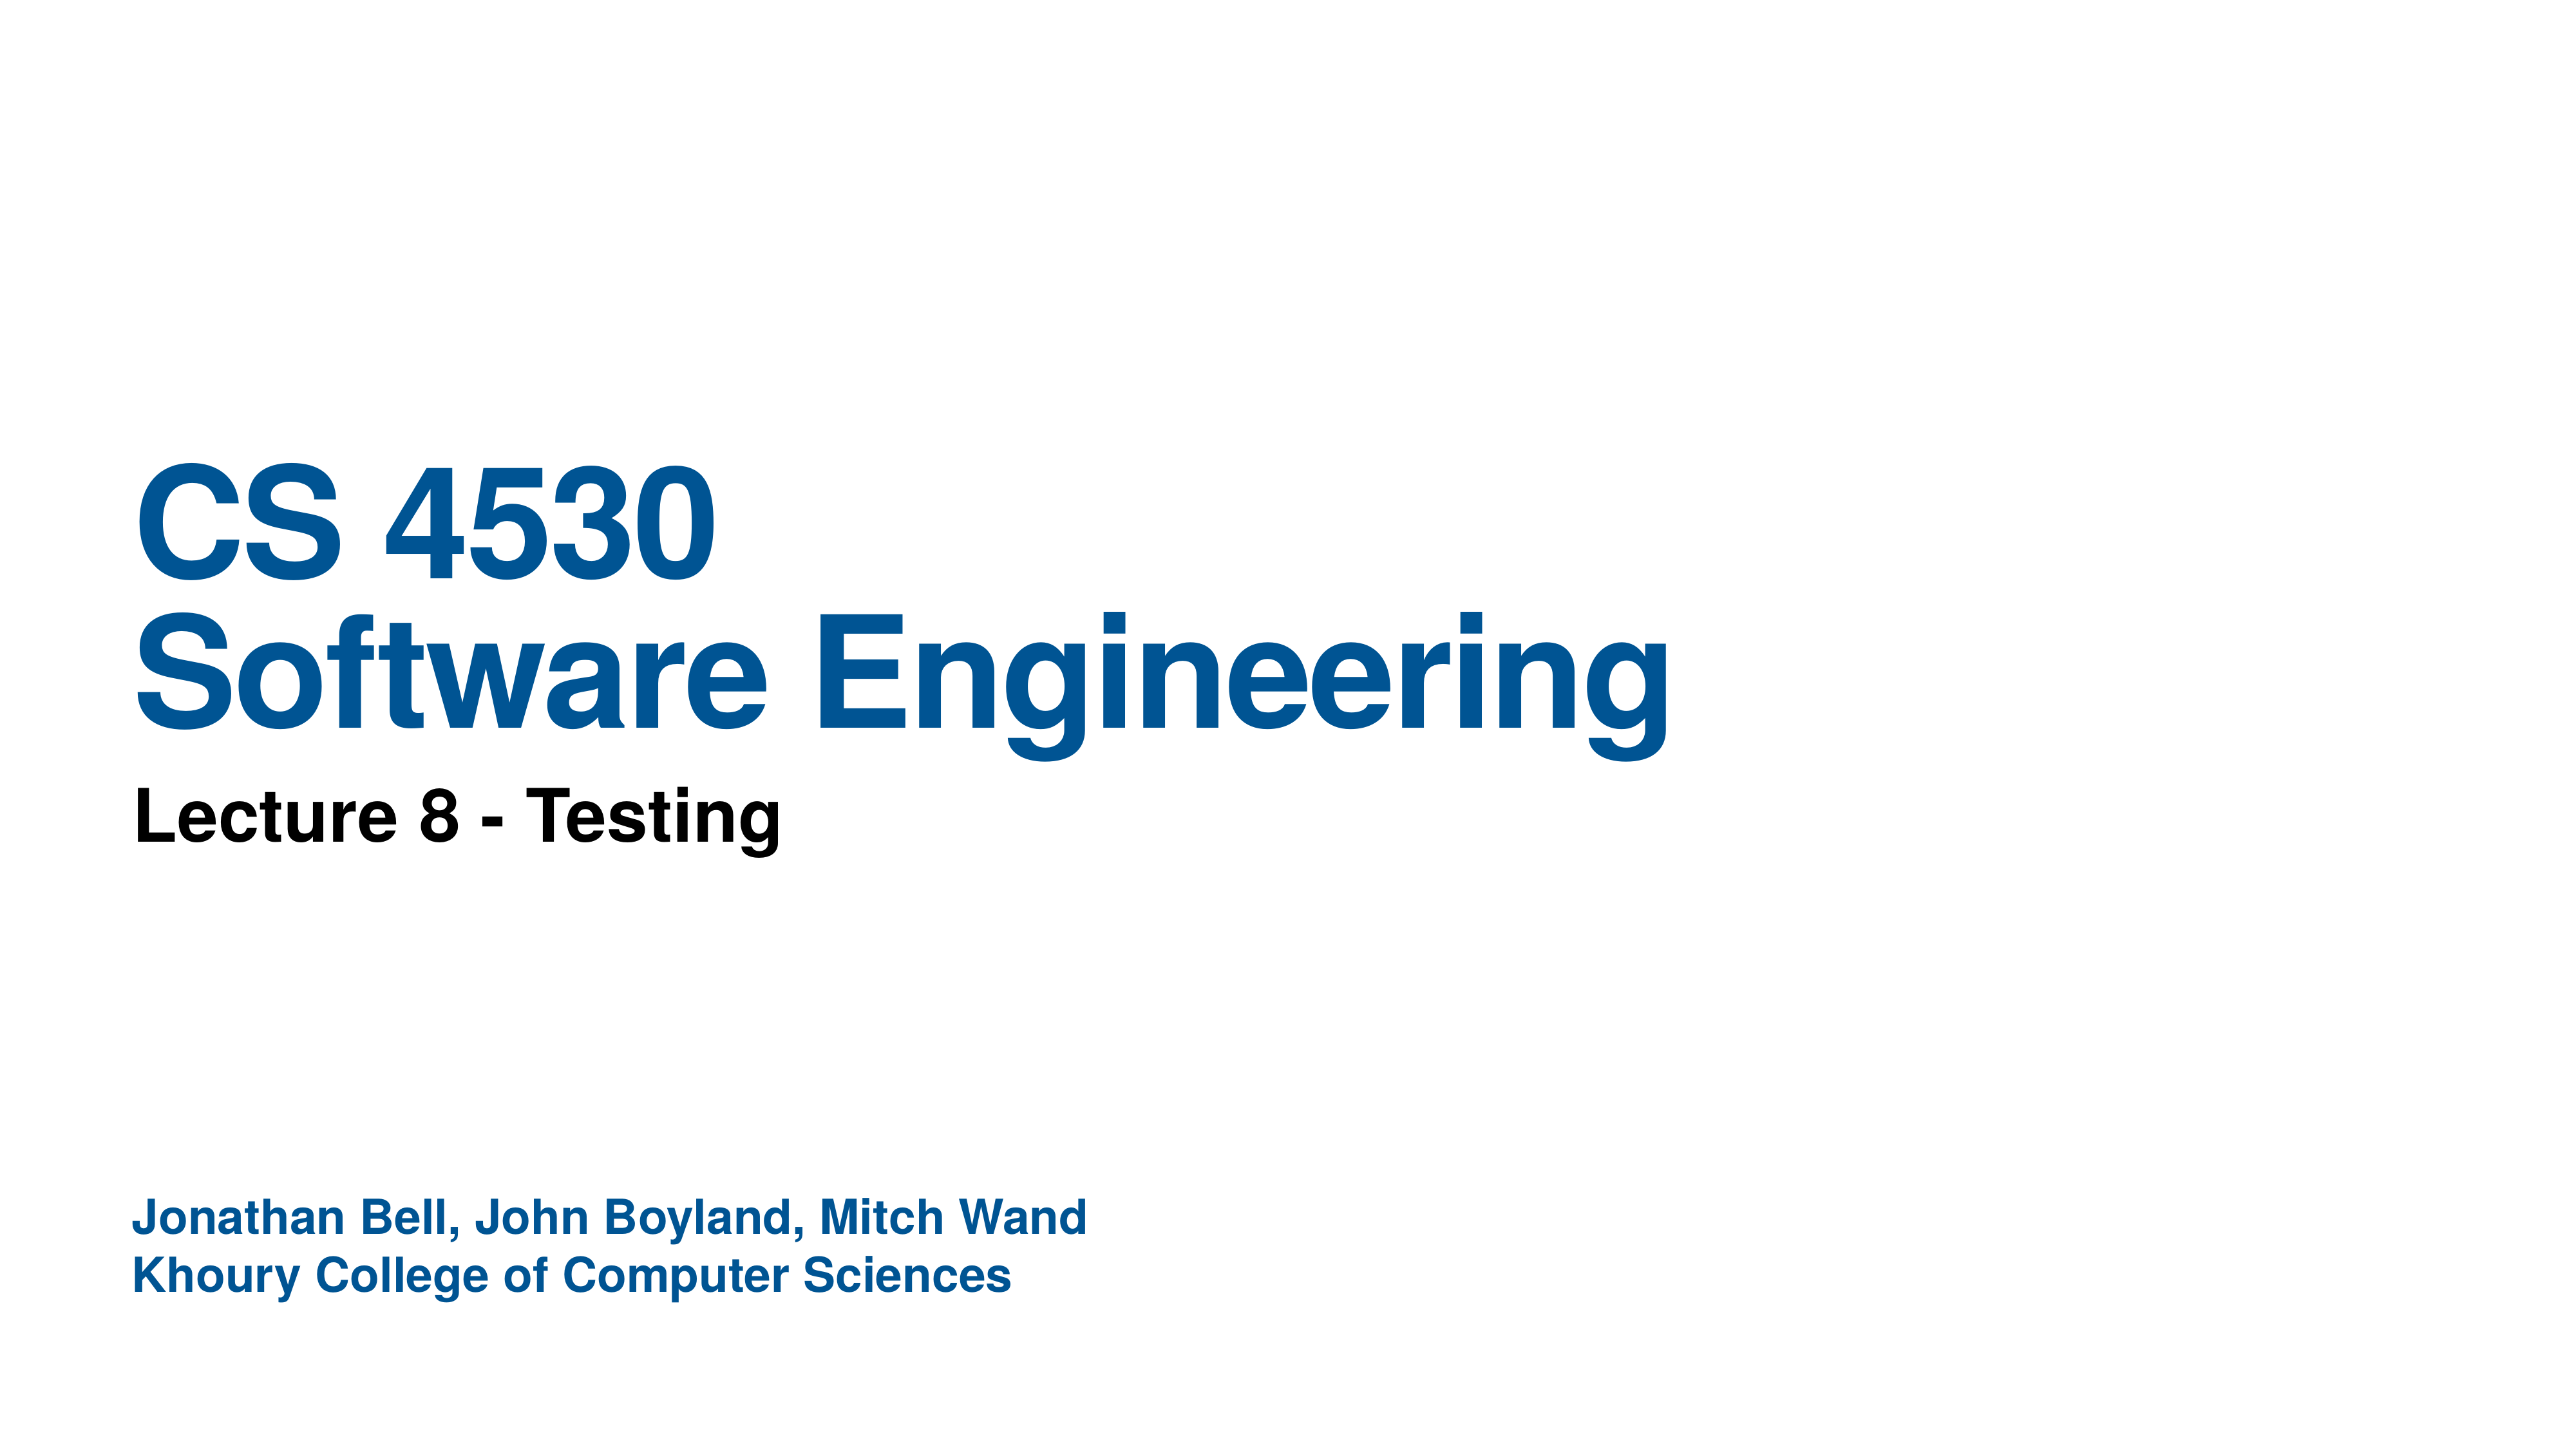

# CS 4530
Software Engineering
Lecture 8 - Testing
Jonathan Bell, John Boyland, Mitch Wand
Khoury College of Computer Sciences